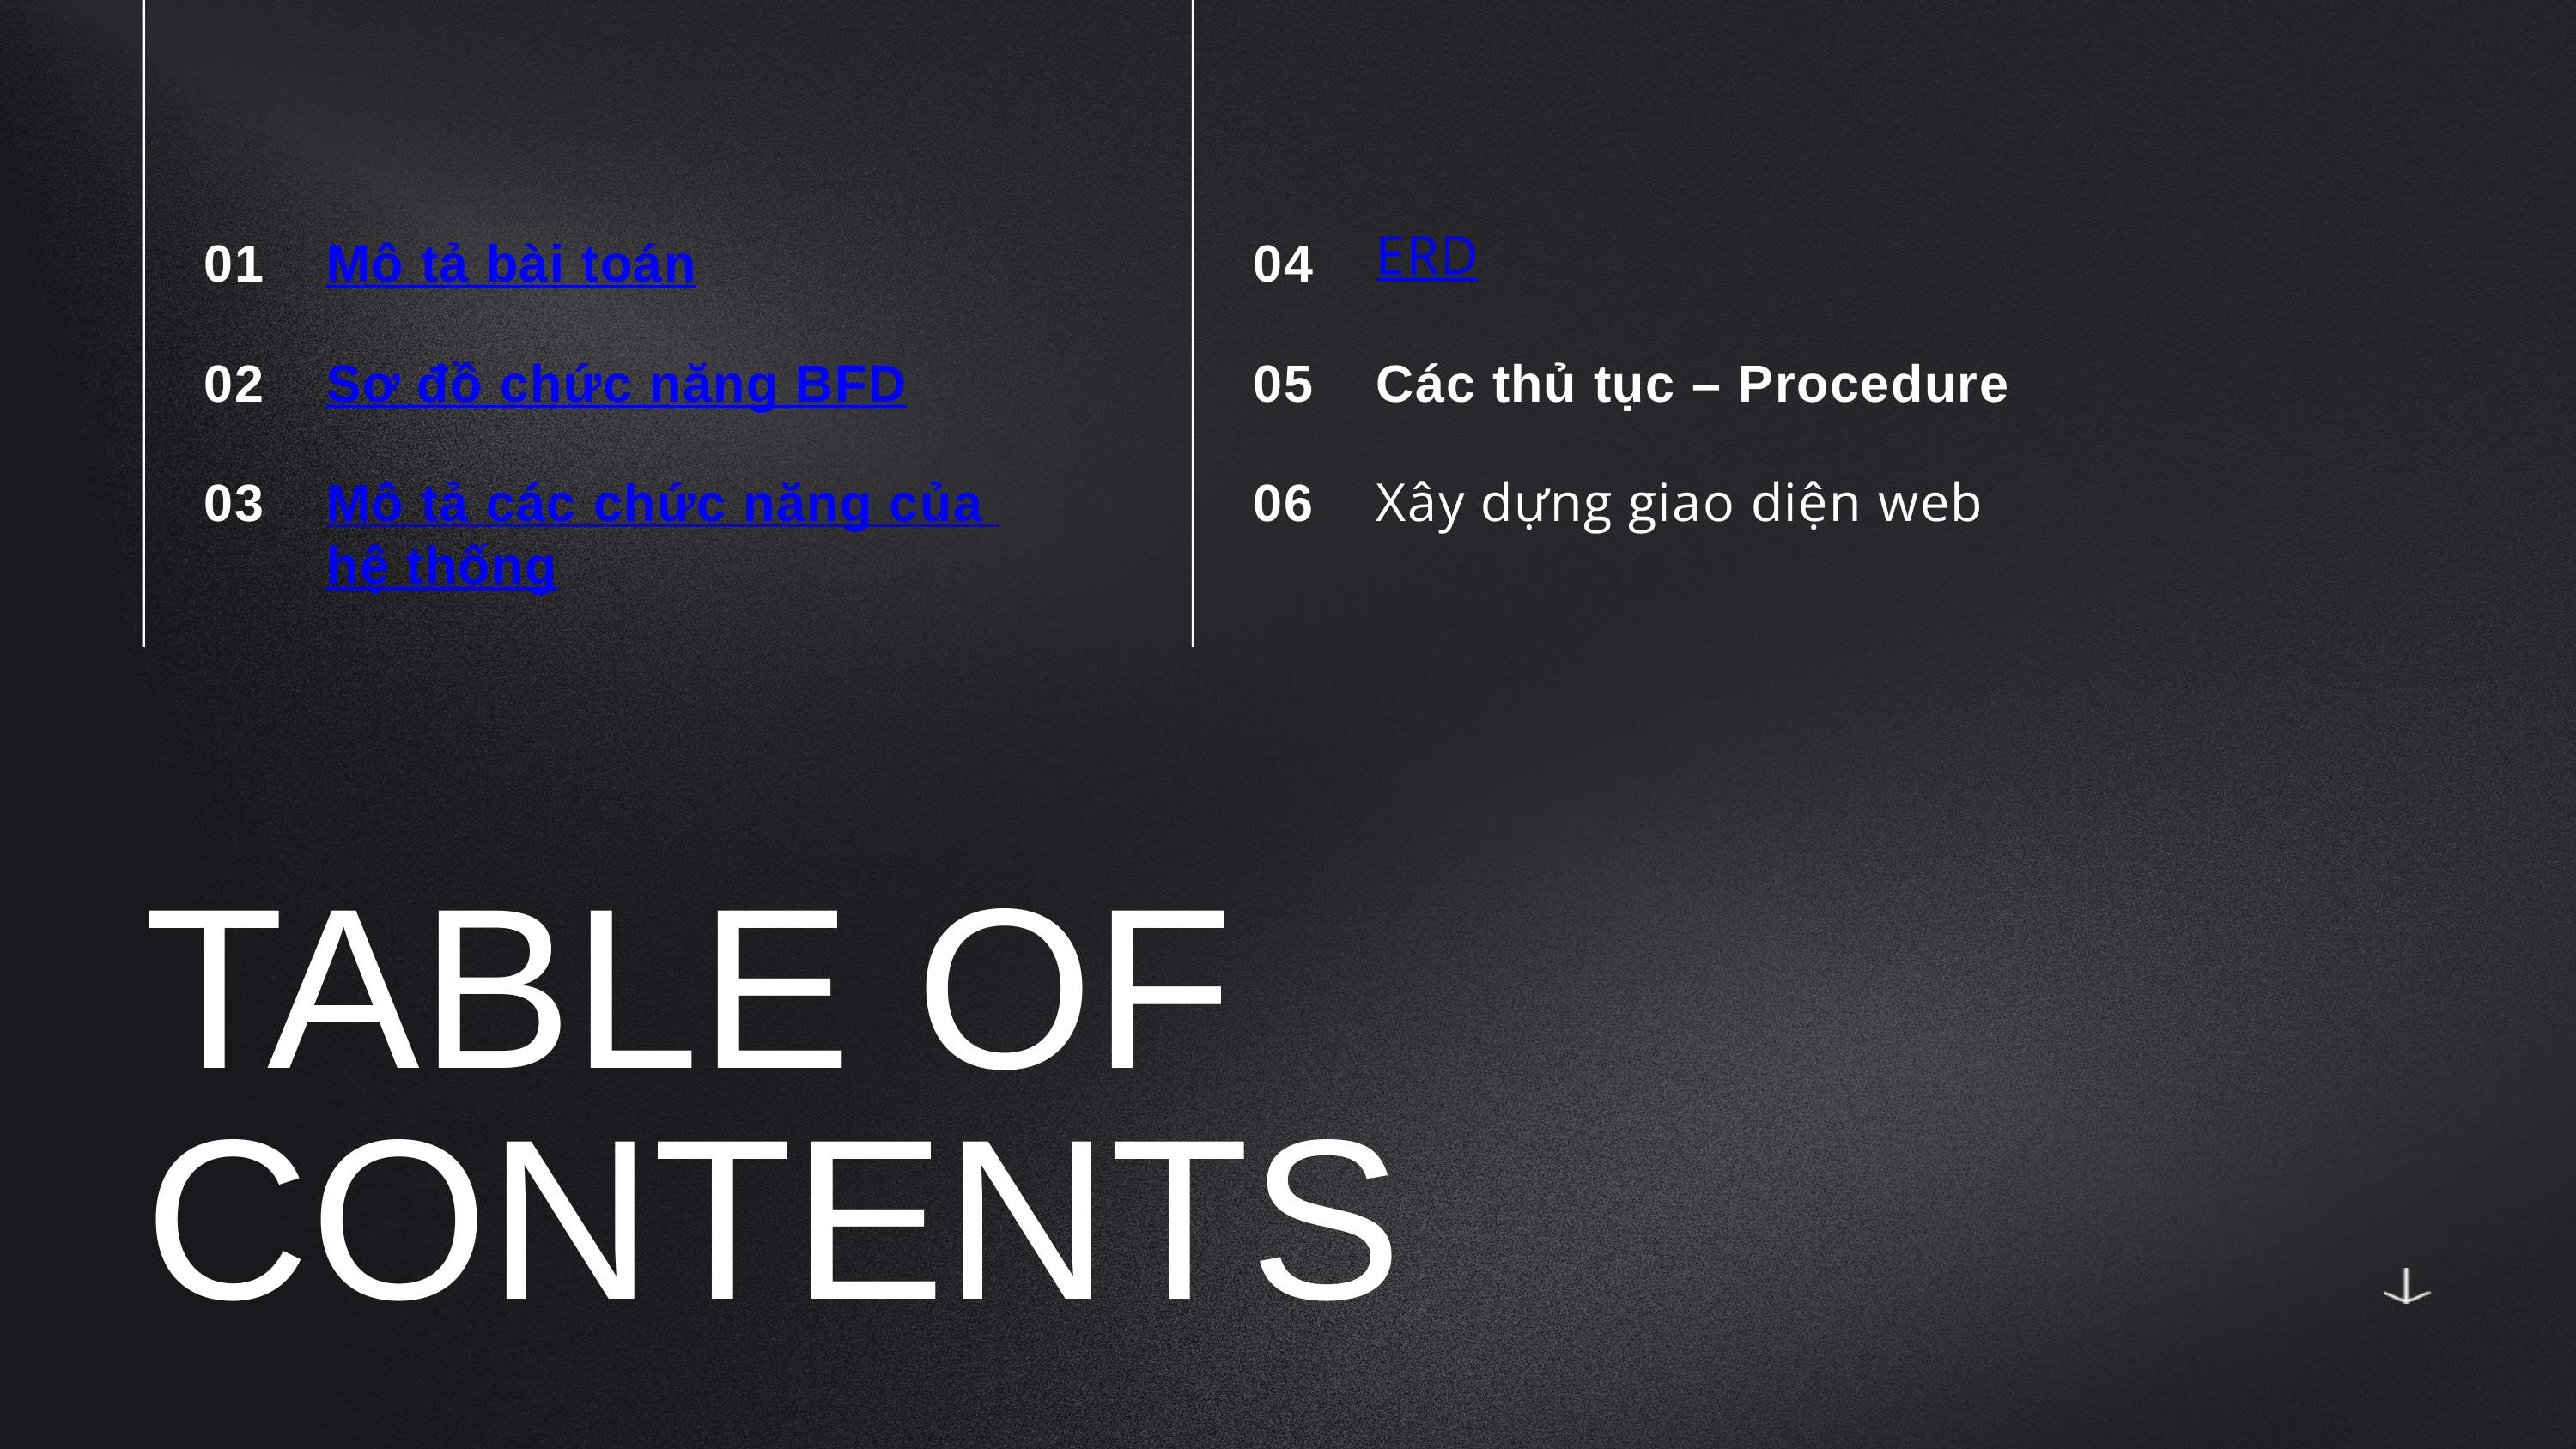

01
04
ERD
Mô tả bài toán
02
Sơ đồ chức năng BFD
05
Các thủ tục – Procedure
03
Mô tả các chức năng của hệ thống
06
Xây dựng giao diện web

TABLE OF CONTENTS